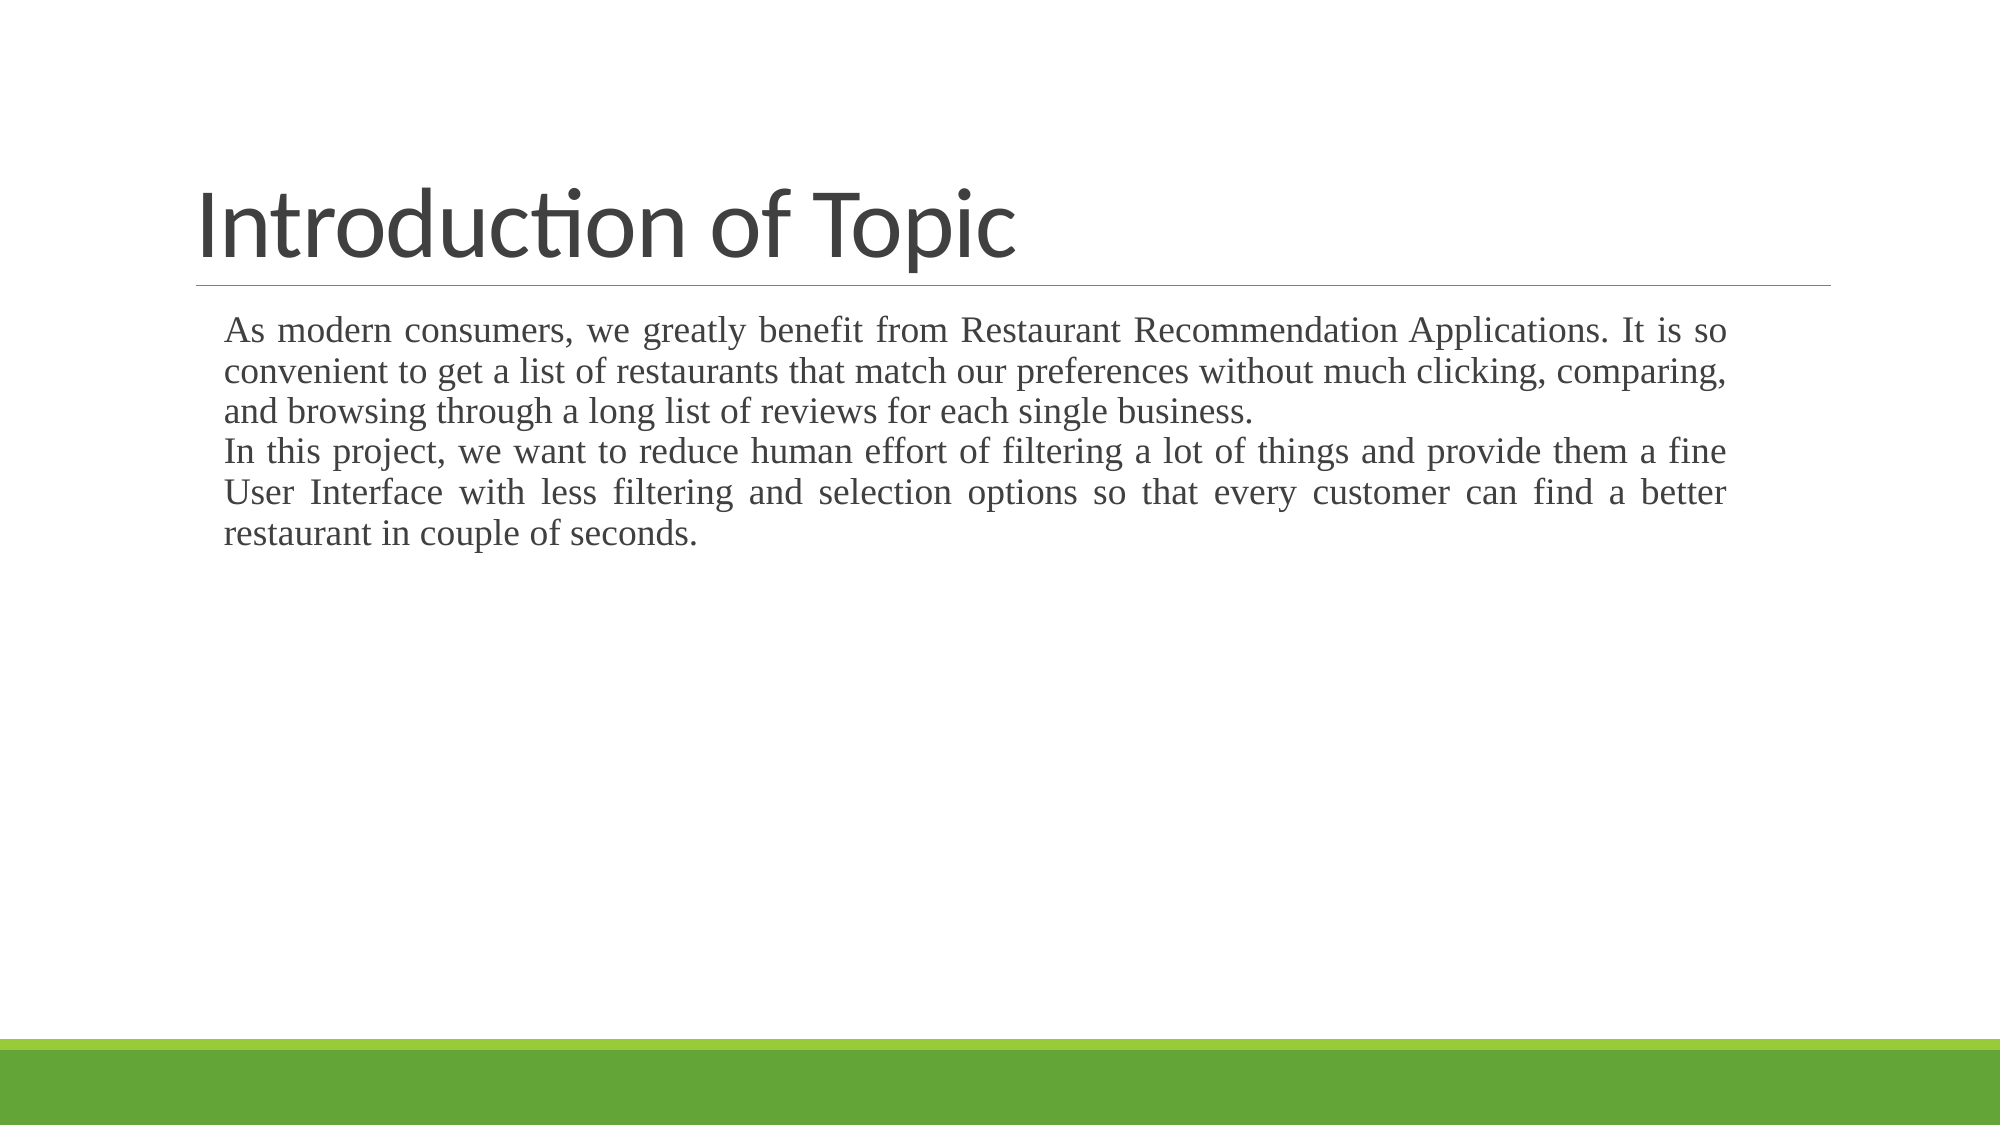

# Introduction of Topic
As modern consumers, we greatly benefit from Restaurant Recommendation Applications. It is so convenient to get a list of restaurants that match our preferences without much clicking, comparing, and browsing through a long list of reviews for each single business.
In this project, we want to reduce human effort of filtering a lot of things and provide them a fine User Interface with less filtering and selection options so that every customer can find a better restaurant in couple of seconds.